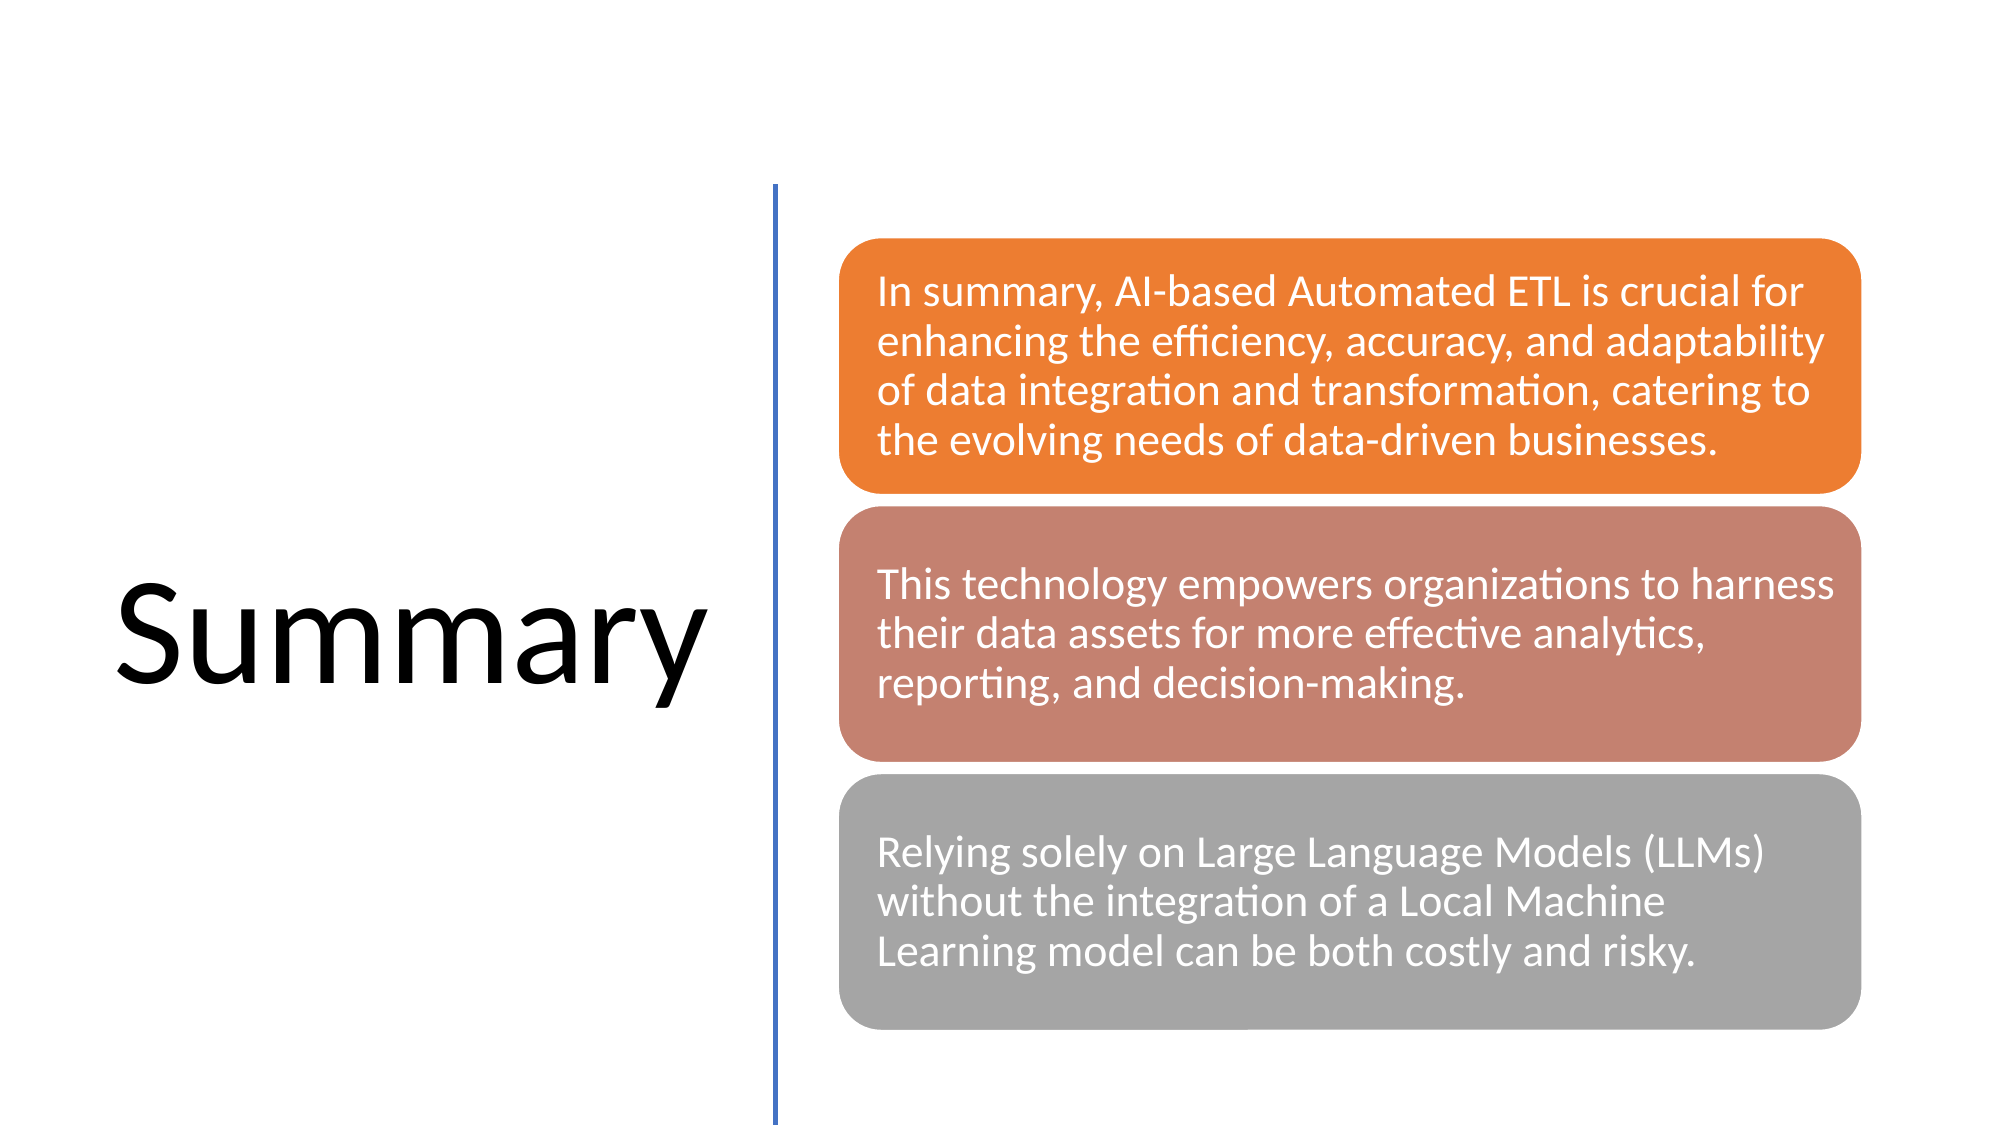

# Summary
In summary, AI-based Automated ETL is crucial for enhancing the efficiency, accuracy, and adaptability of data integration and transformation, catering to the evolving needs of data-driven businesses.
This technology empowers organizations to harness their data assets for more effective analytics, reporting, and decision-making.
Relying solely on Large Language Models (LLMs) without the integration of a Local Machine Learning model can be both costly and risky.